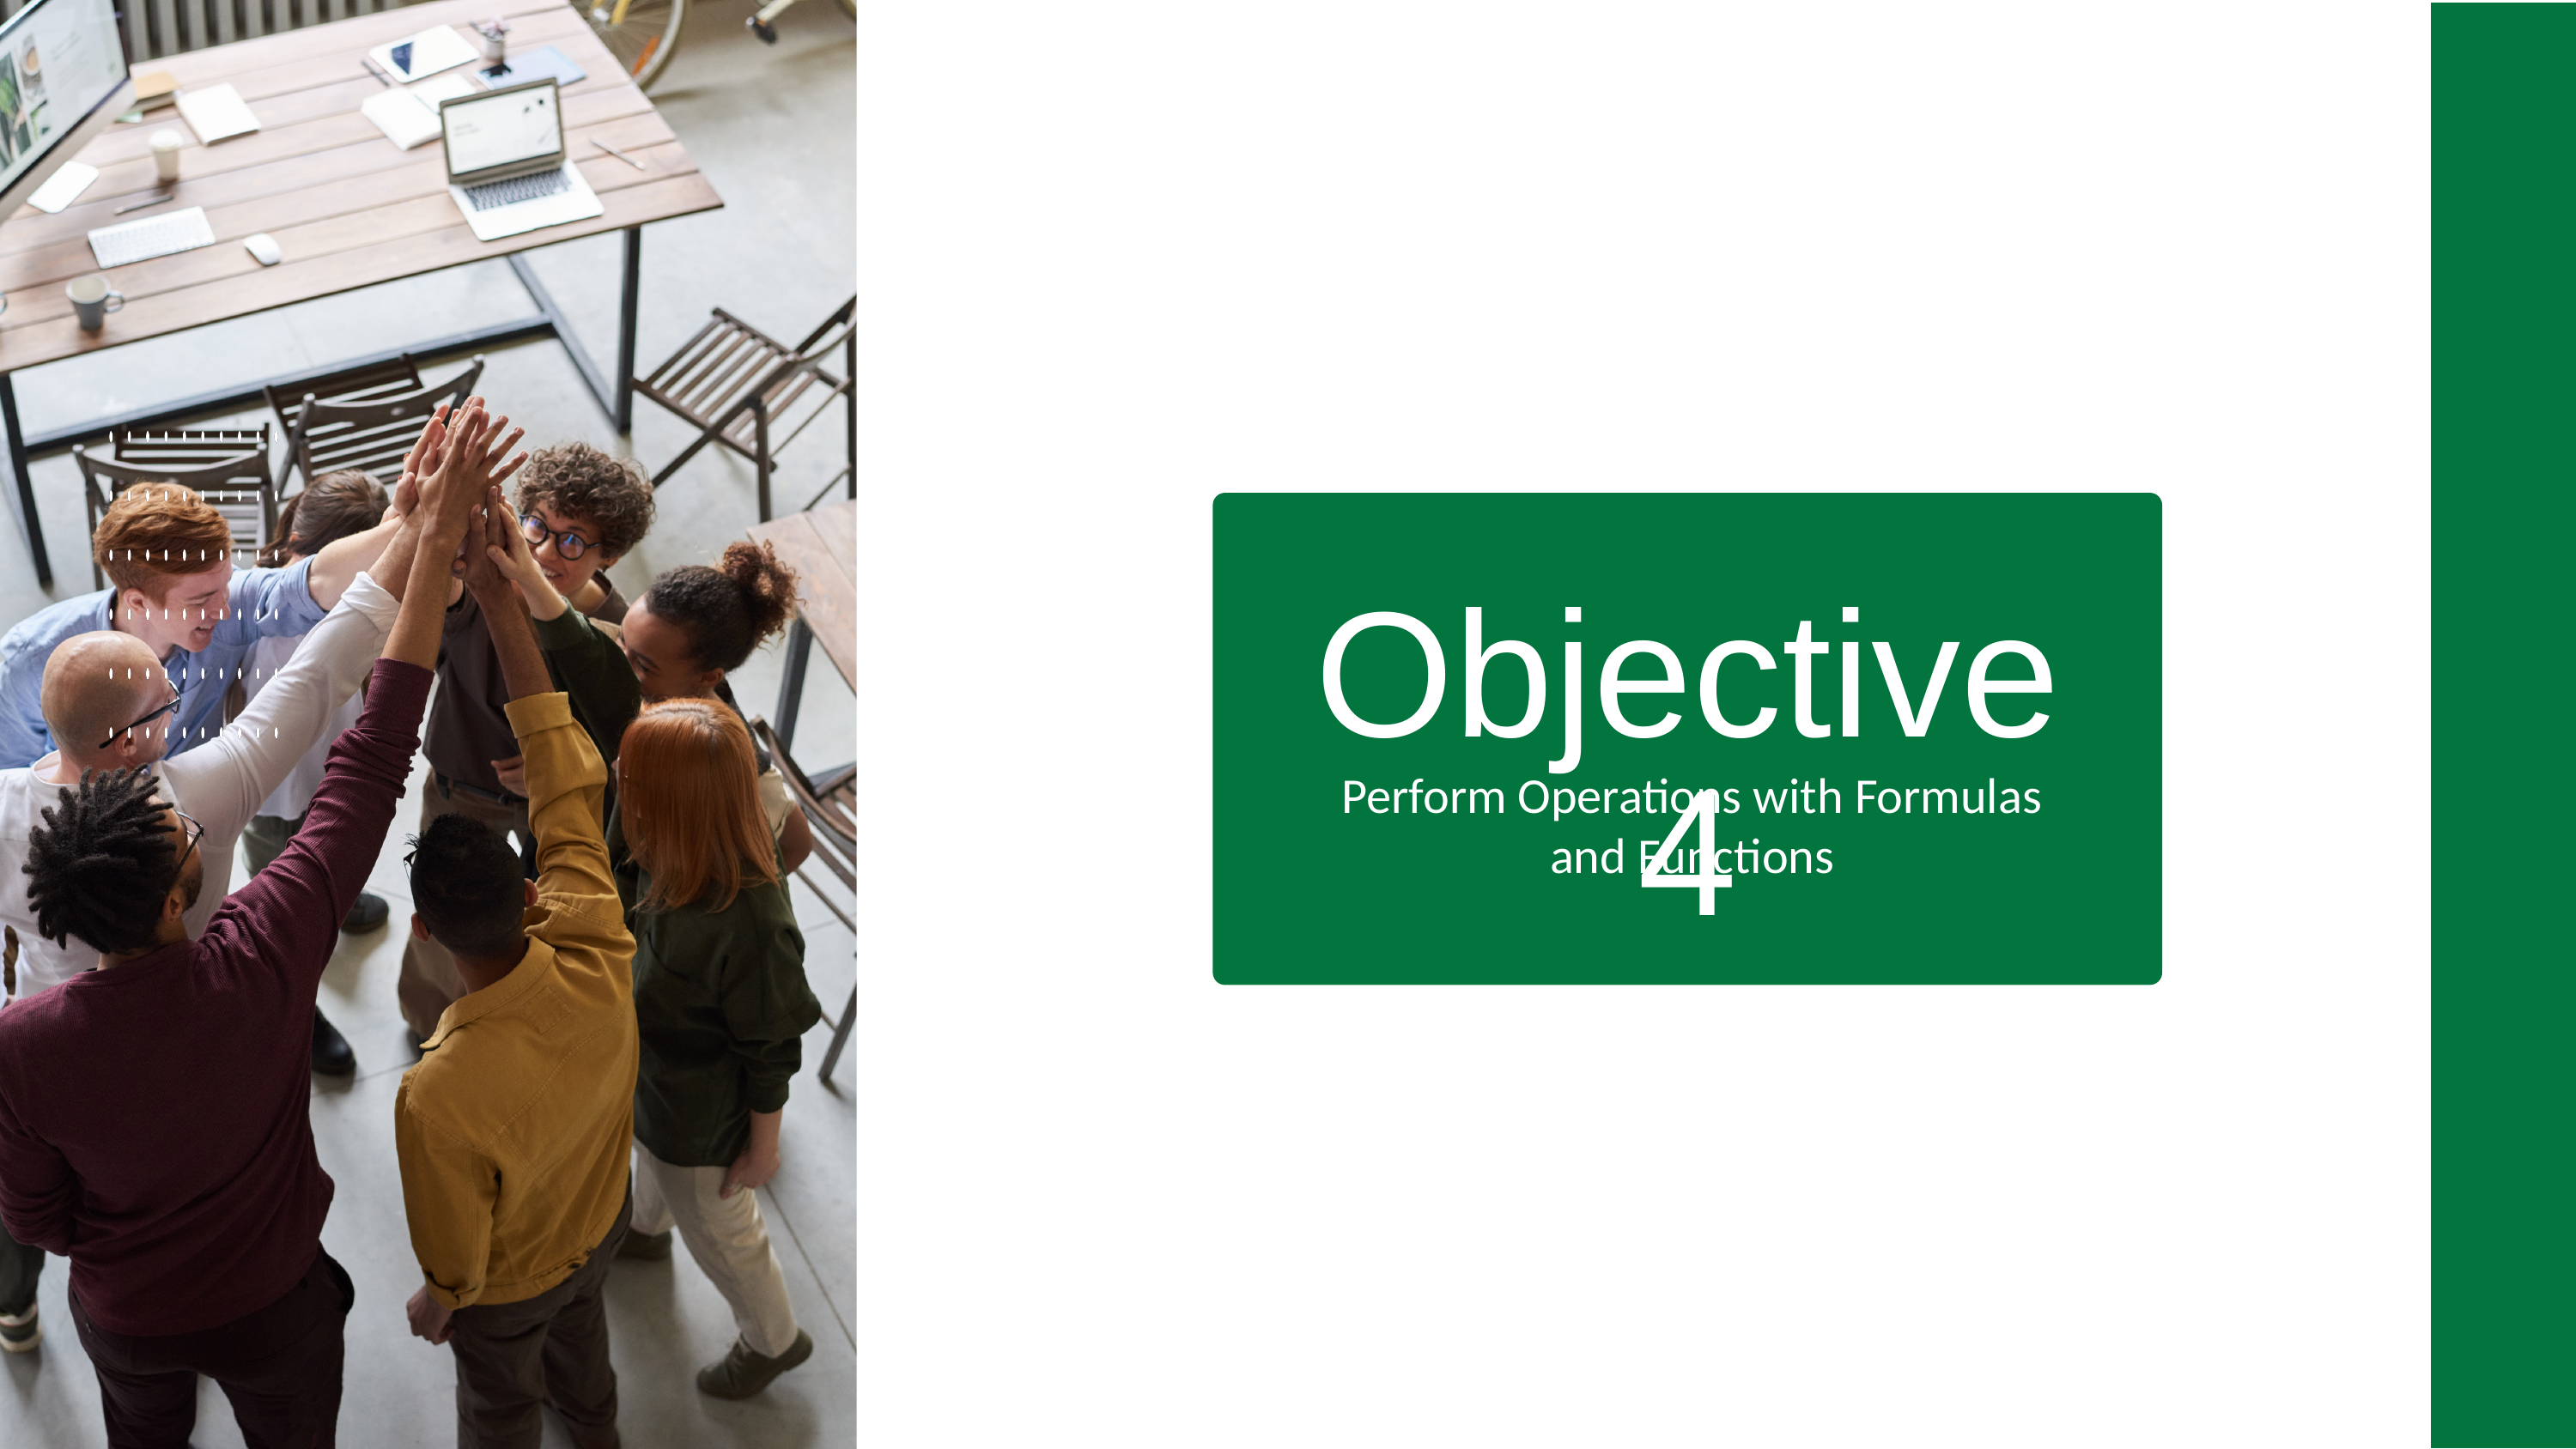

Objective 4
Perform Operations with Formulas and Functions